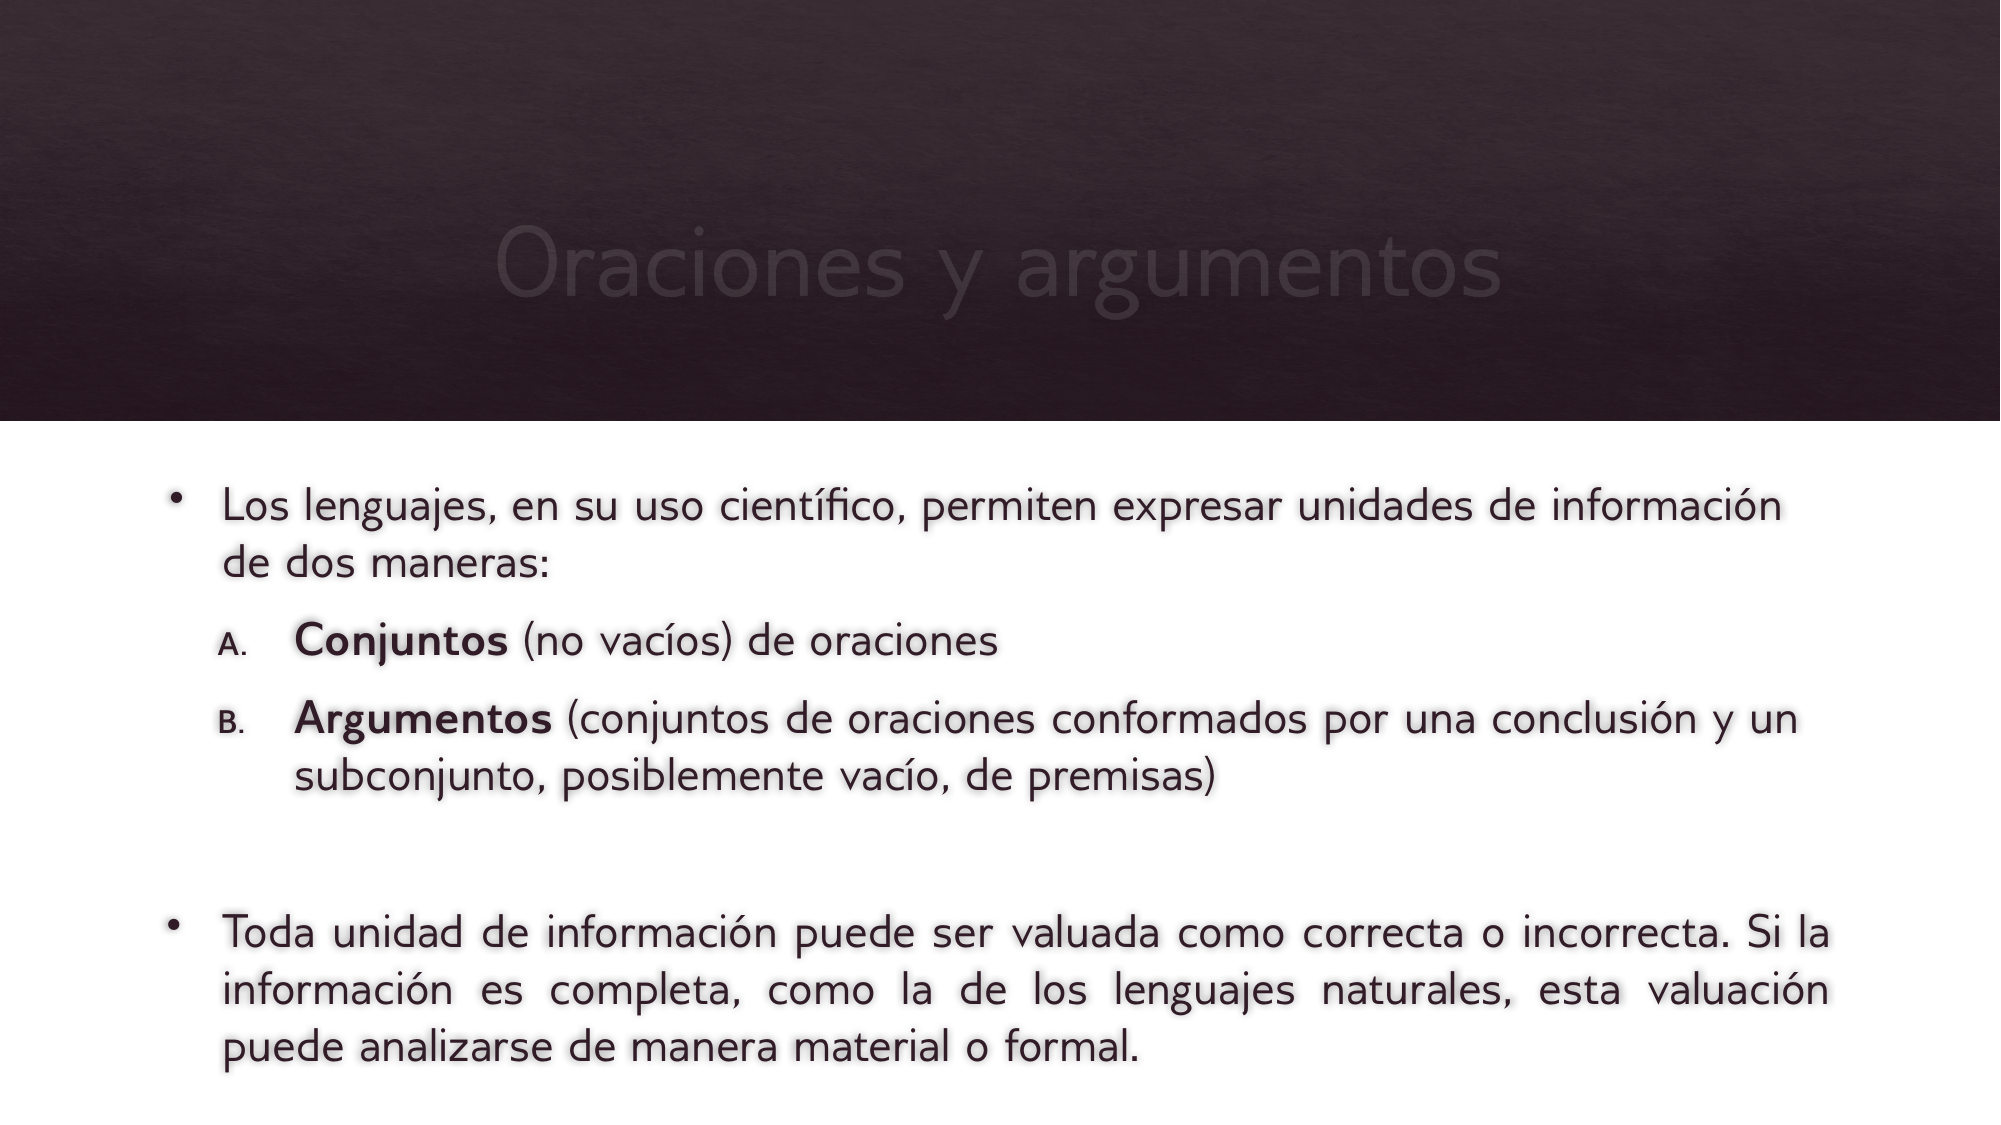

# Oraciones y argumentos
Los lenguajes, en su uso científico, permiten expresar unidades de información de dos maneras:
Conjuntos (no vacíos) de oraciones
Argumentos (conjuntos de oraciones conformados por una conclusión y un subconjunto, posiblemente vacío, de premisas)

Toda unidad de información puede ser valuada como correcta o incorrecta. Si la información es completa, como la de los lenguajes naturales, esta valuación puede analizarse de manera material o formal.